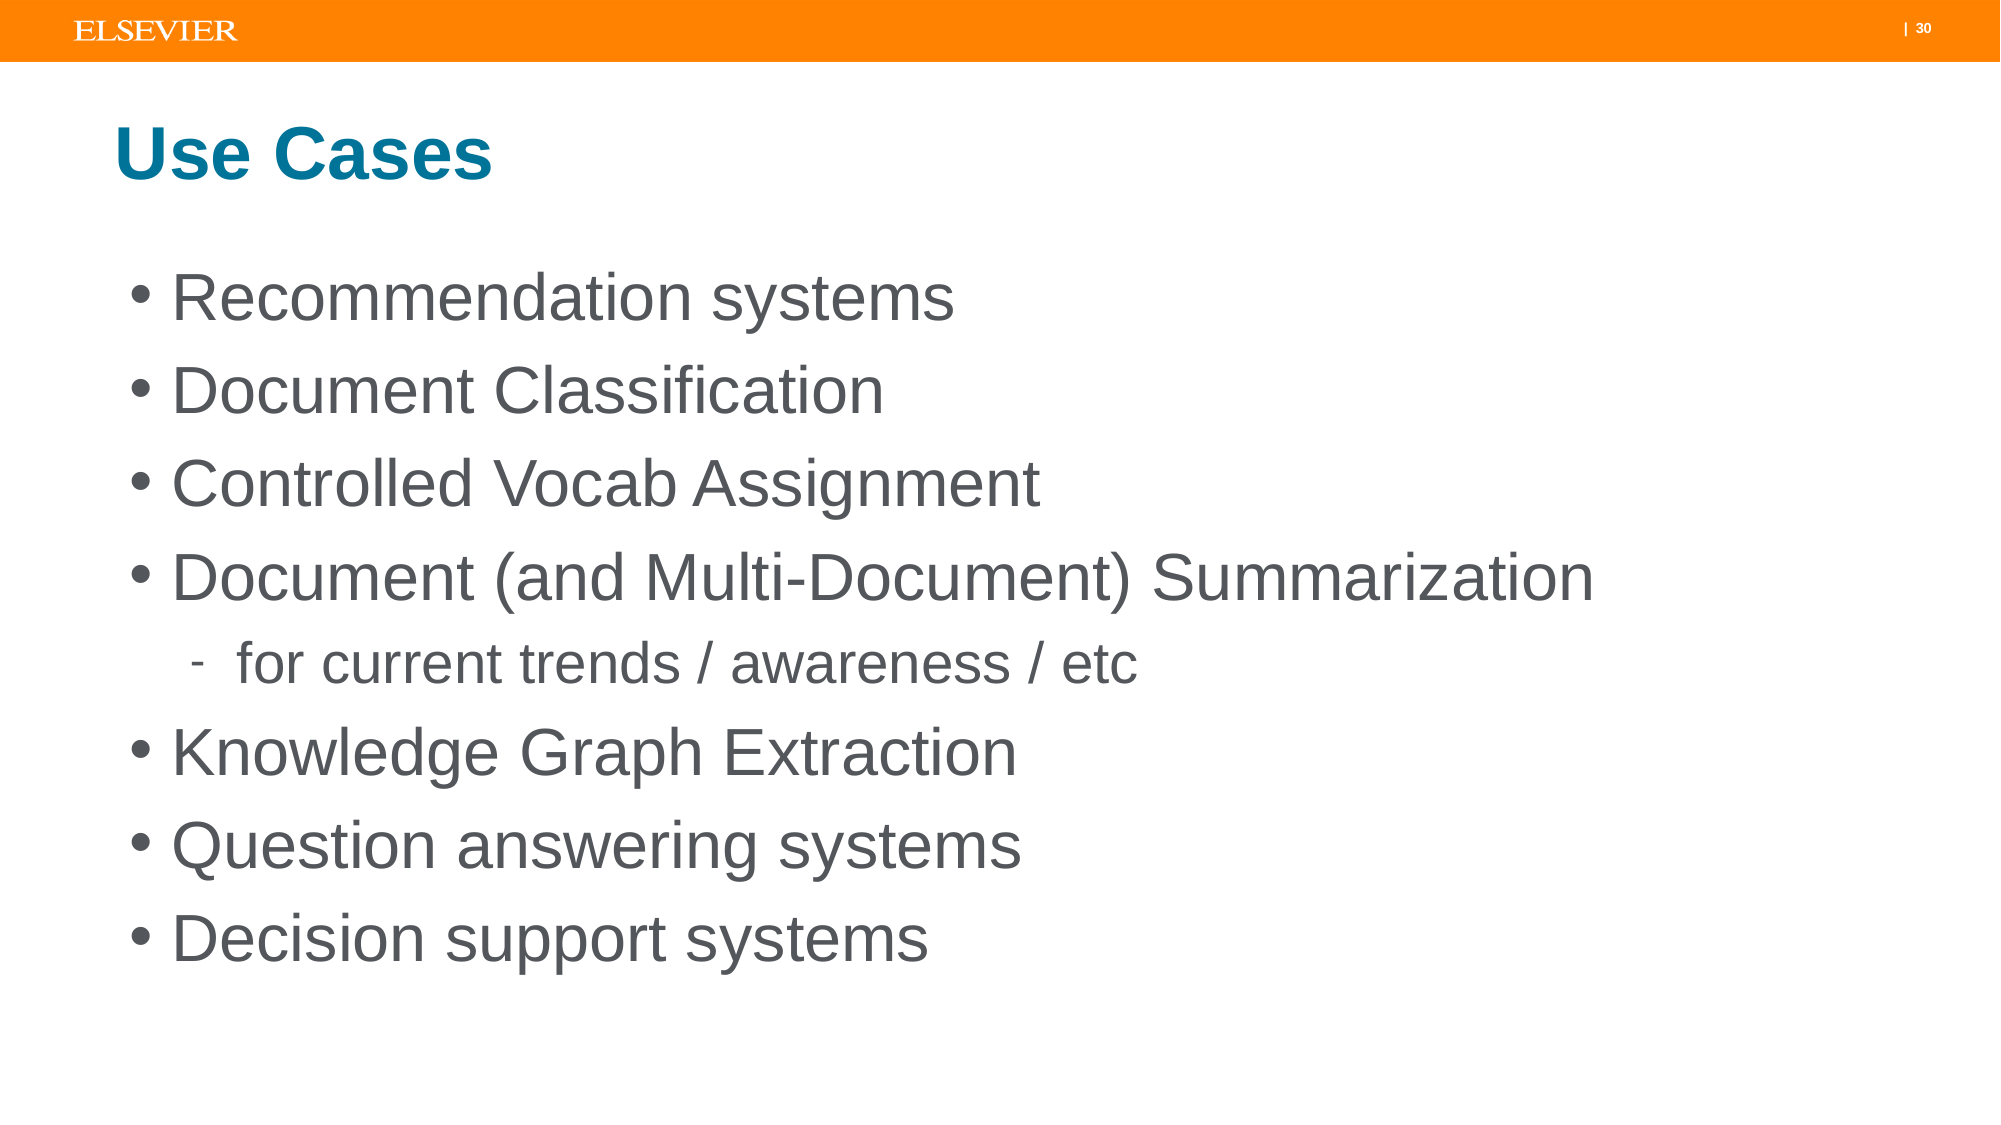

# Use Cases
Recommendation systems
Document Classification
Controlled Vocab Assignment
Document (and Multi-Document) Summarization
for current trends / awareness / etc
Knowledge Graph Extraction
Question answering systems
Decision support systems